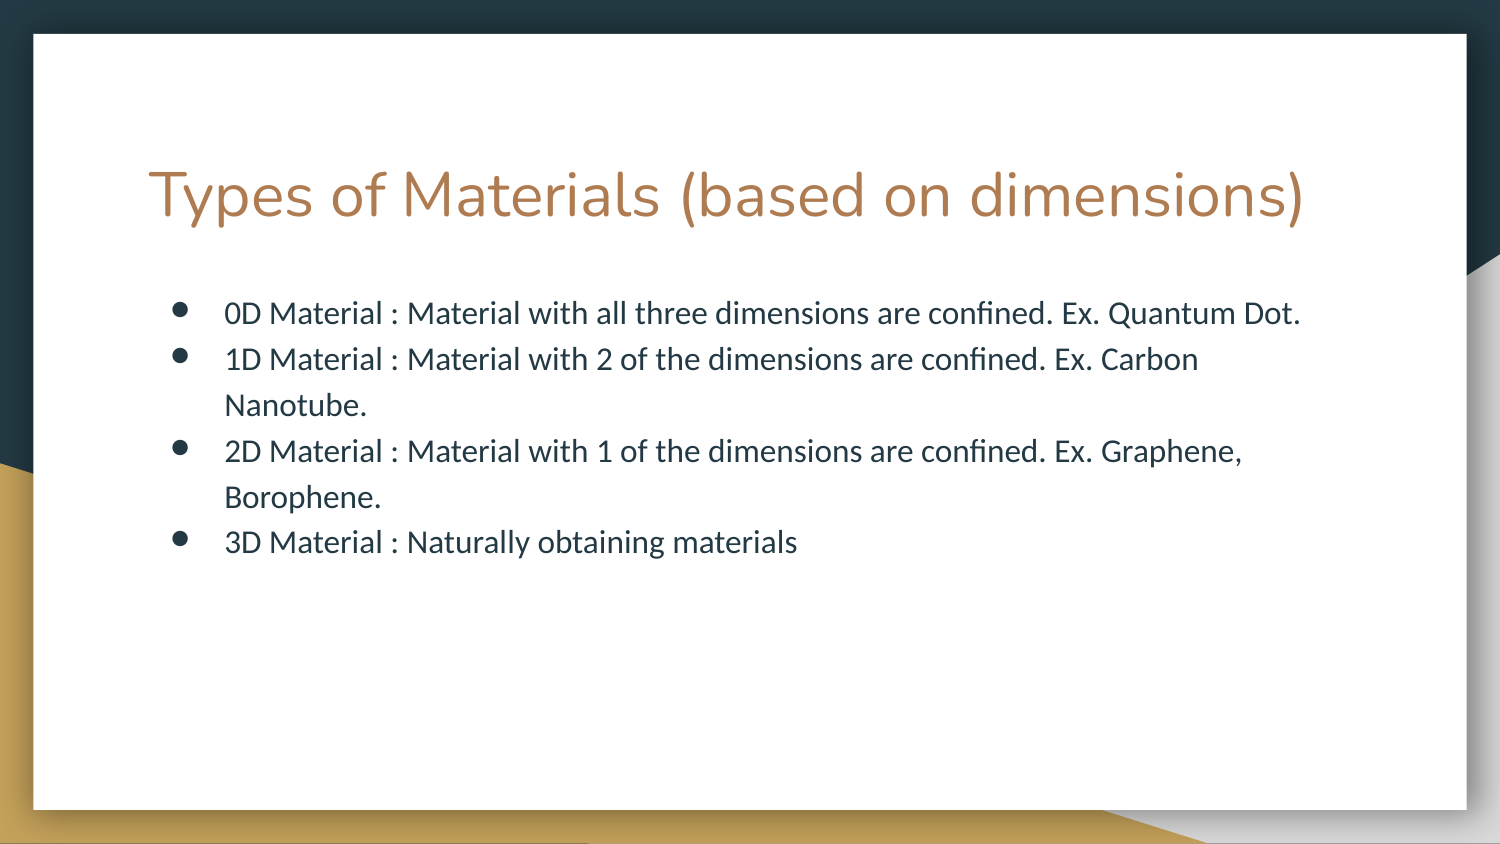

# Types of Materials (based on dimensions)
0D Material : Material with all three dimensions are confined. Ex. Quantum Dot.
1D Material : Material with 2 of the dimensions are confined. Ex. Carbon Nanotube.
2D Material : Material with 1 of the dimensions are confined. Ex. Graphene, Borophene.
3D Material : Naturally obtaining materials